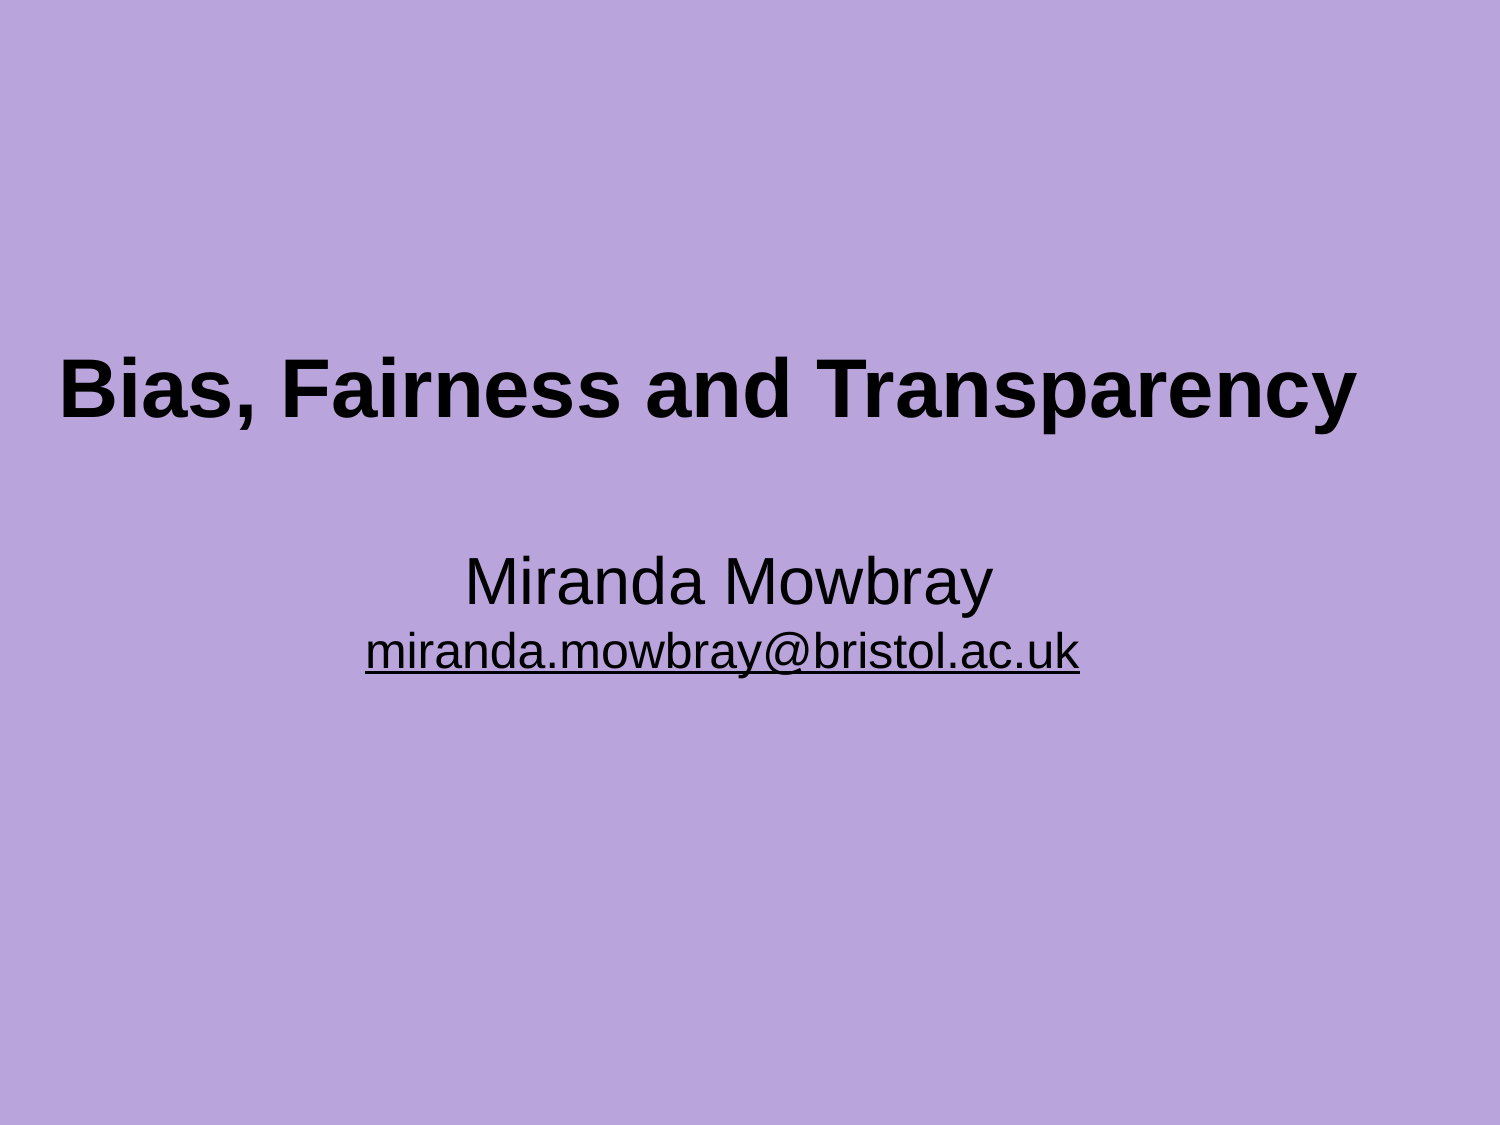

# Bias, Fairness and Transparency -
Miranda Mowbray
miranda.mowbray@bristol.ac.uk